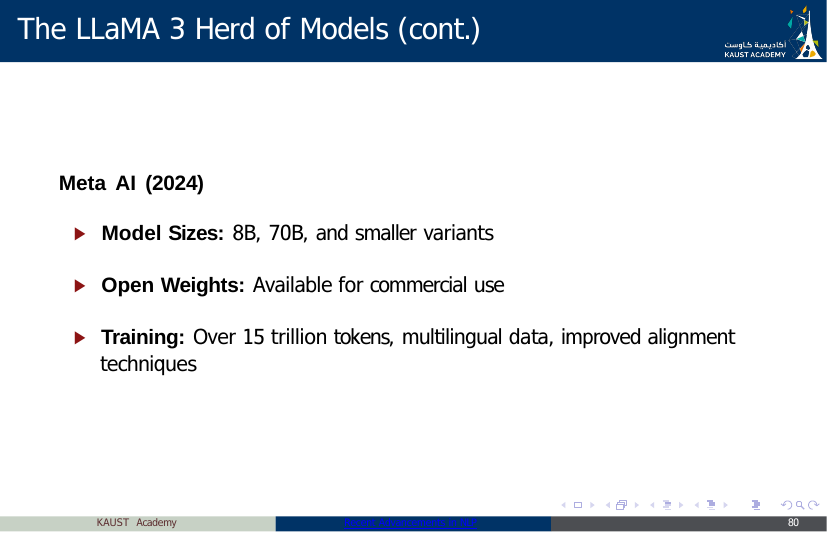

# The LLaMA 3 Herd of Models (cont.)
Meta AI (2024)
▶ Model Sizes: 8B, 70B, and smaller variants
▶ Open Weights: Available for commercial use
▶ Training: Over 15 trillion tokens, multilingual data, improved alignment techniques

KAUST Academy
Recent Advancements in NLP
80